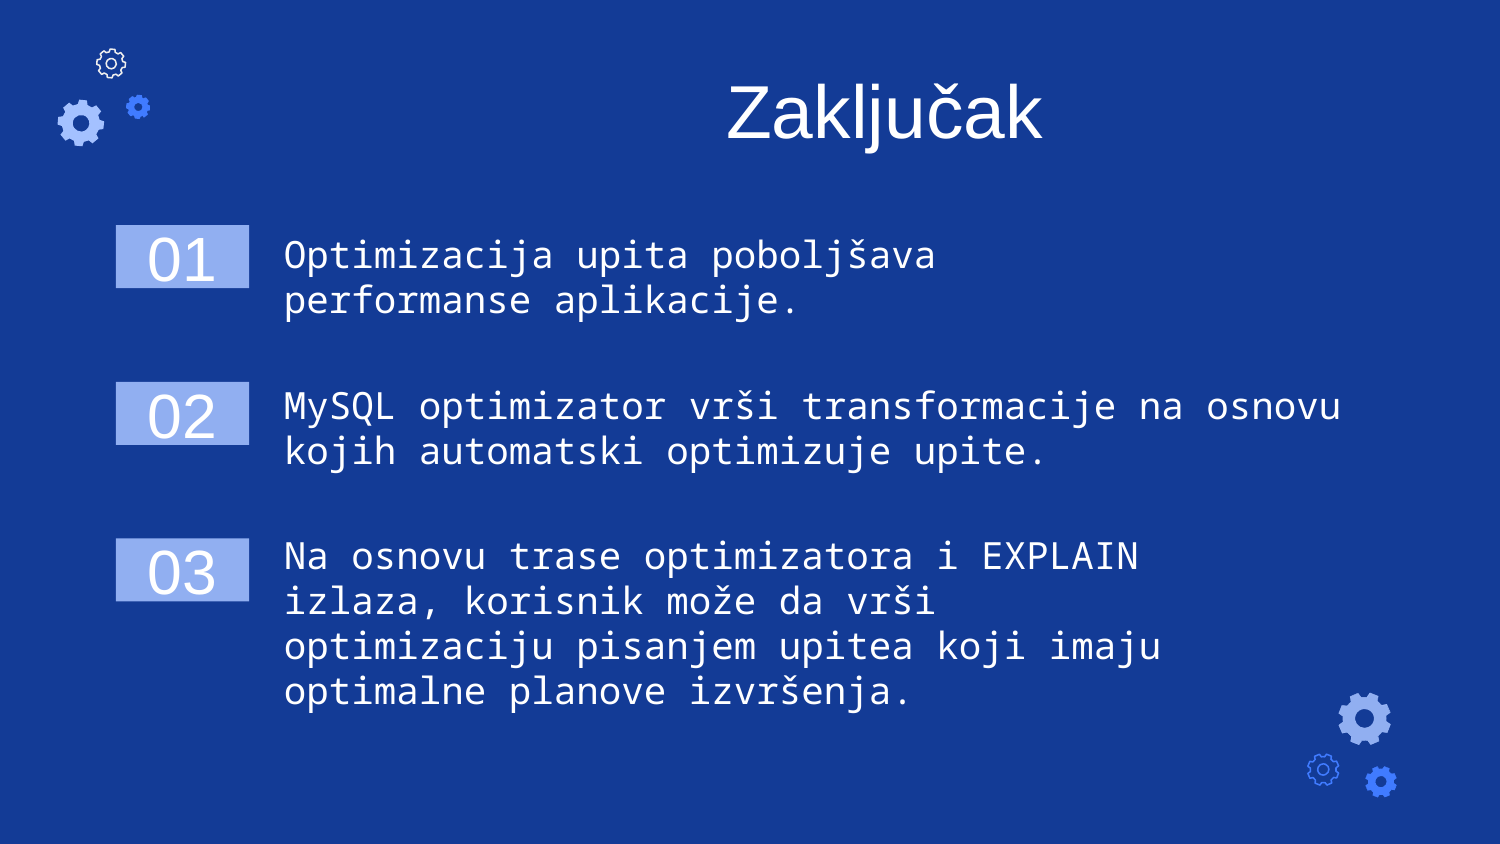

# Zaključak
Optimizacija upita poboljšava performanse aplikacije.
01
MySQL optimizator vrši transformacije na osnovu kojih automatski optimizuje upite.
02
Na osnovu trase optimizatora i EXPLAIN izlaza, korisnik može da vrši optimizaciju pisanjem upitea koji imaju optimalne planove izvršenja.
03